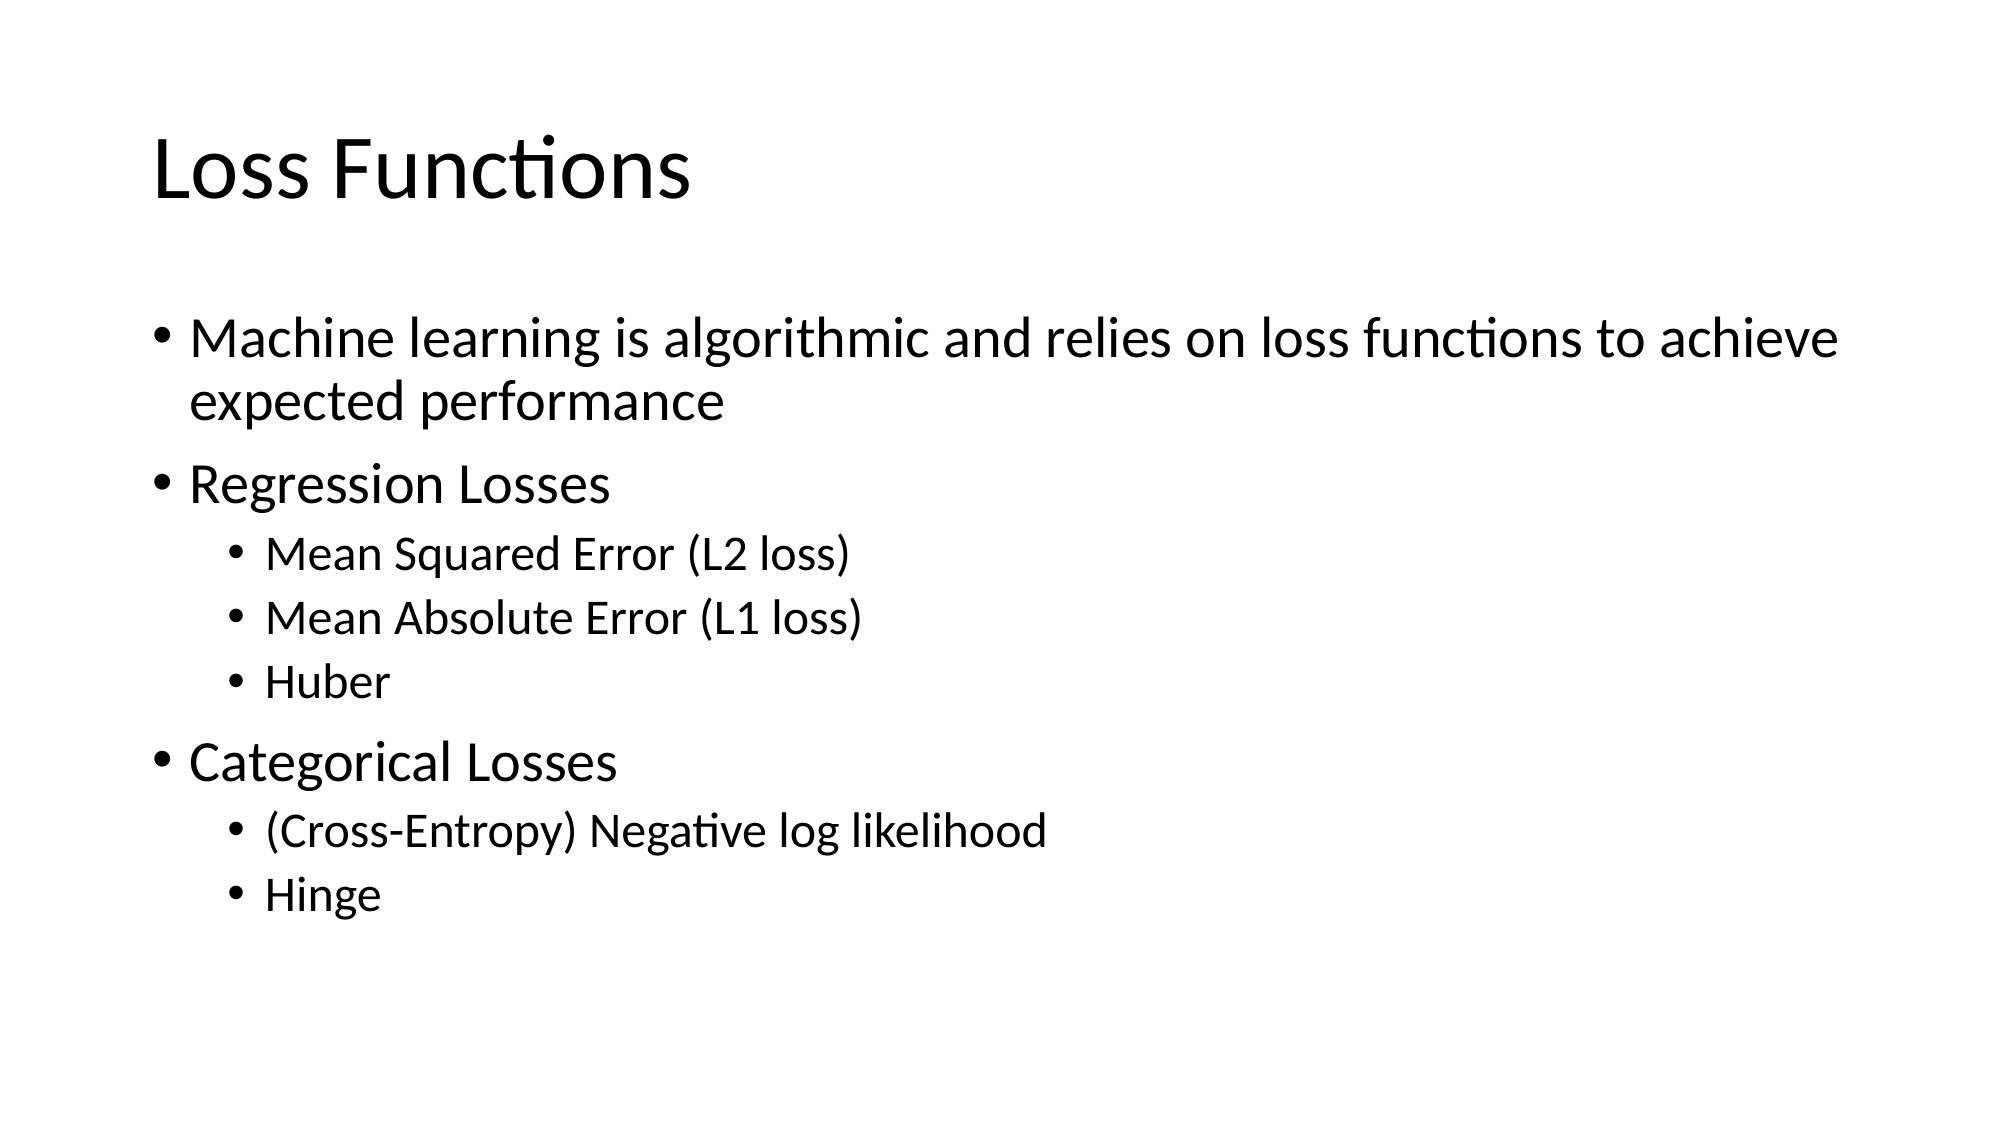

# Loss Functions
Machine learning is algorithmic and relies on loss functions to achieve expected performance
Regression Losses
Mean Squared Error (L2 loss)
Mean Absolute Error (L1 loss)
Huber
Categorical Losses
(Cross-Entropy) Negative log likelihood
Hinge